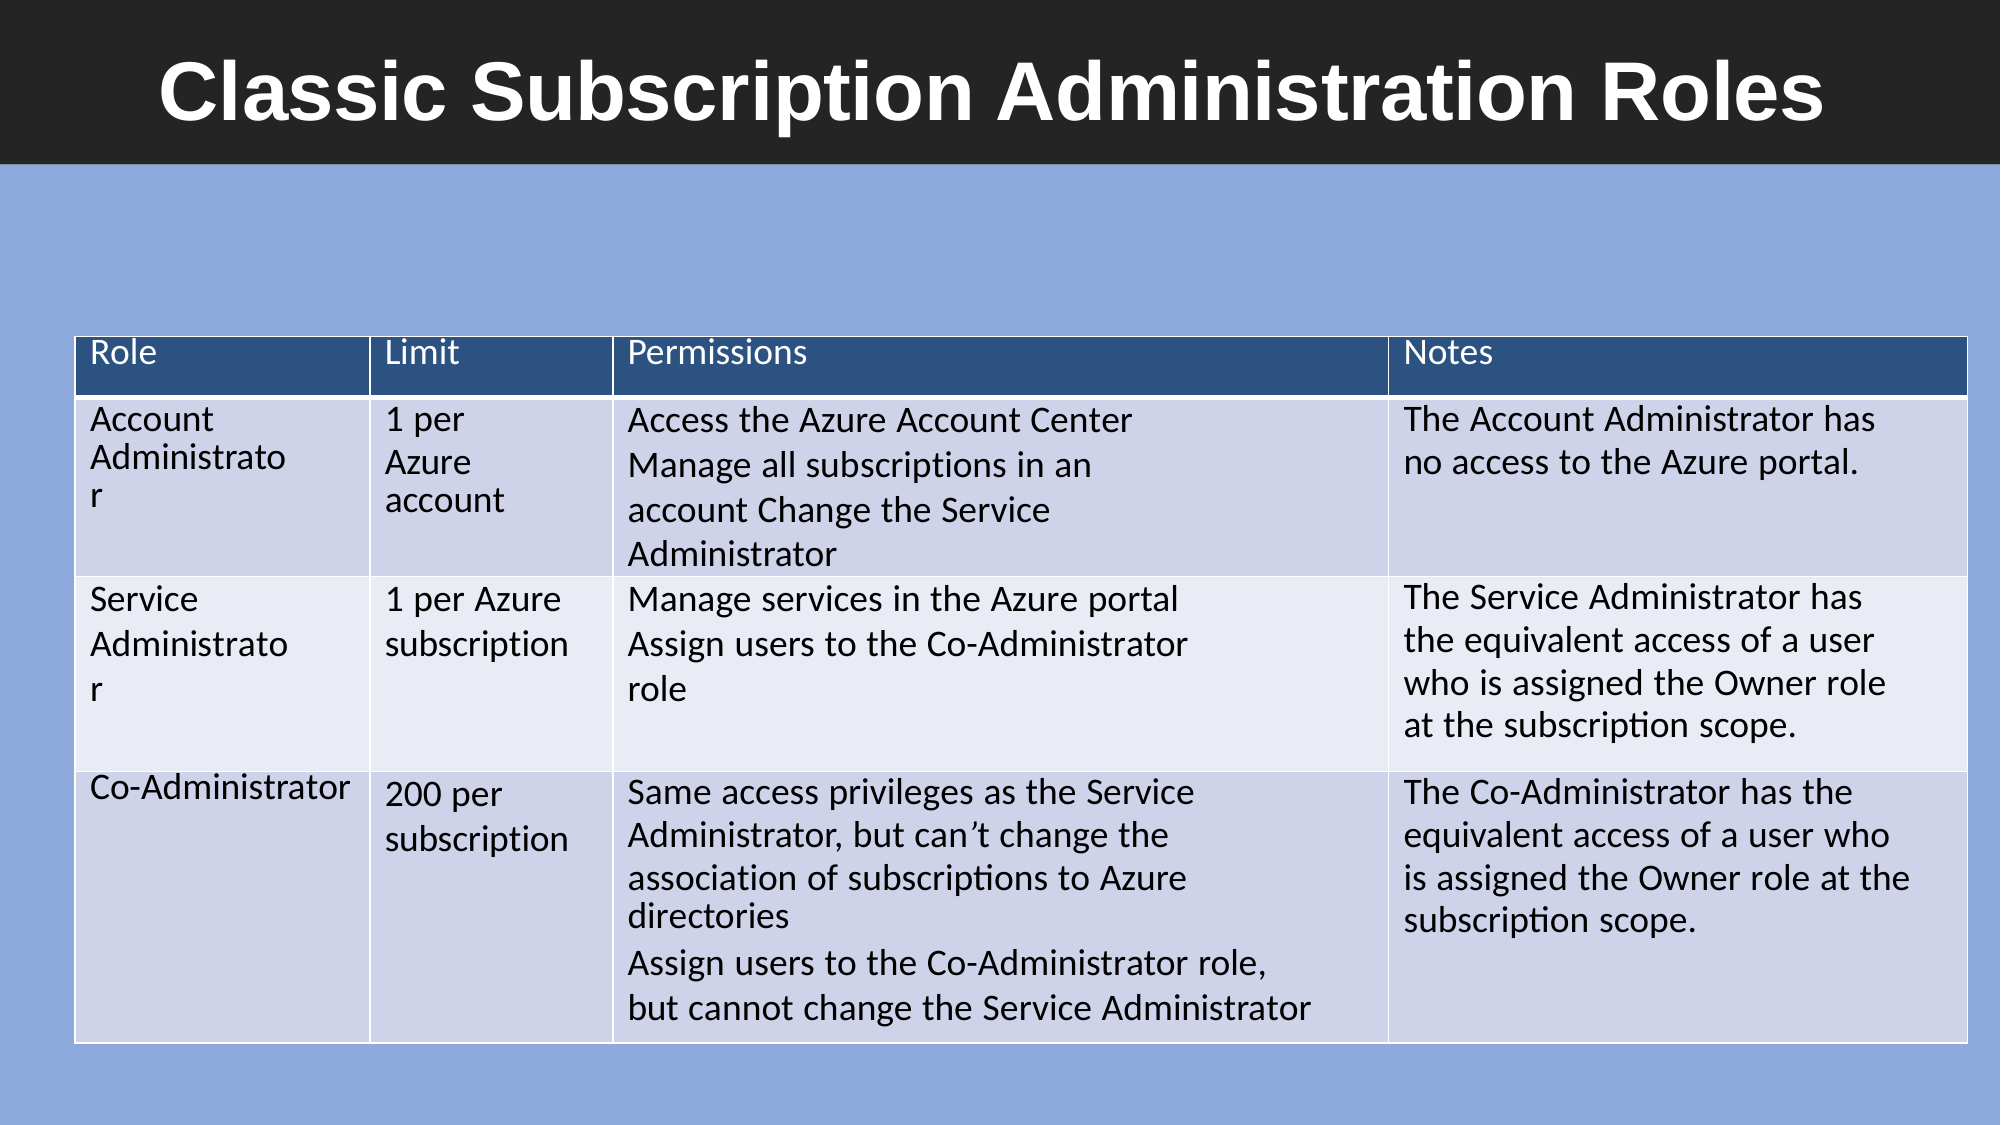

# Classic Subscription Administration Roles
| Role | Limit | Permissions | Notes |
| --- | --- | --- | --- |
| Account Administrator | 1 per Azure account | Access the Azure Account Center Manage all subscriptions in an account Change the Service Administrator | The Account Administrator has no access to the Azure portal. |
| Service Administrator | 1 per Azure subscription | Manage services in the Azure portal Assign users to the Co-Administrator role | The Service Administrator has the equivalent access of a user who is assigned the Owner role at the subscription scope. |
| Co-Administrator | 200 per subscription | Same access privileges as the Service Administrator, but can’t change the association of subscriptions to Azure directories Assign users to the Co-Administrator role, but cannot change the Service Administrator | The Co-Administrator has the equivalent access of a user who is assigned the Owner role at the subscription scope. |